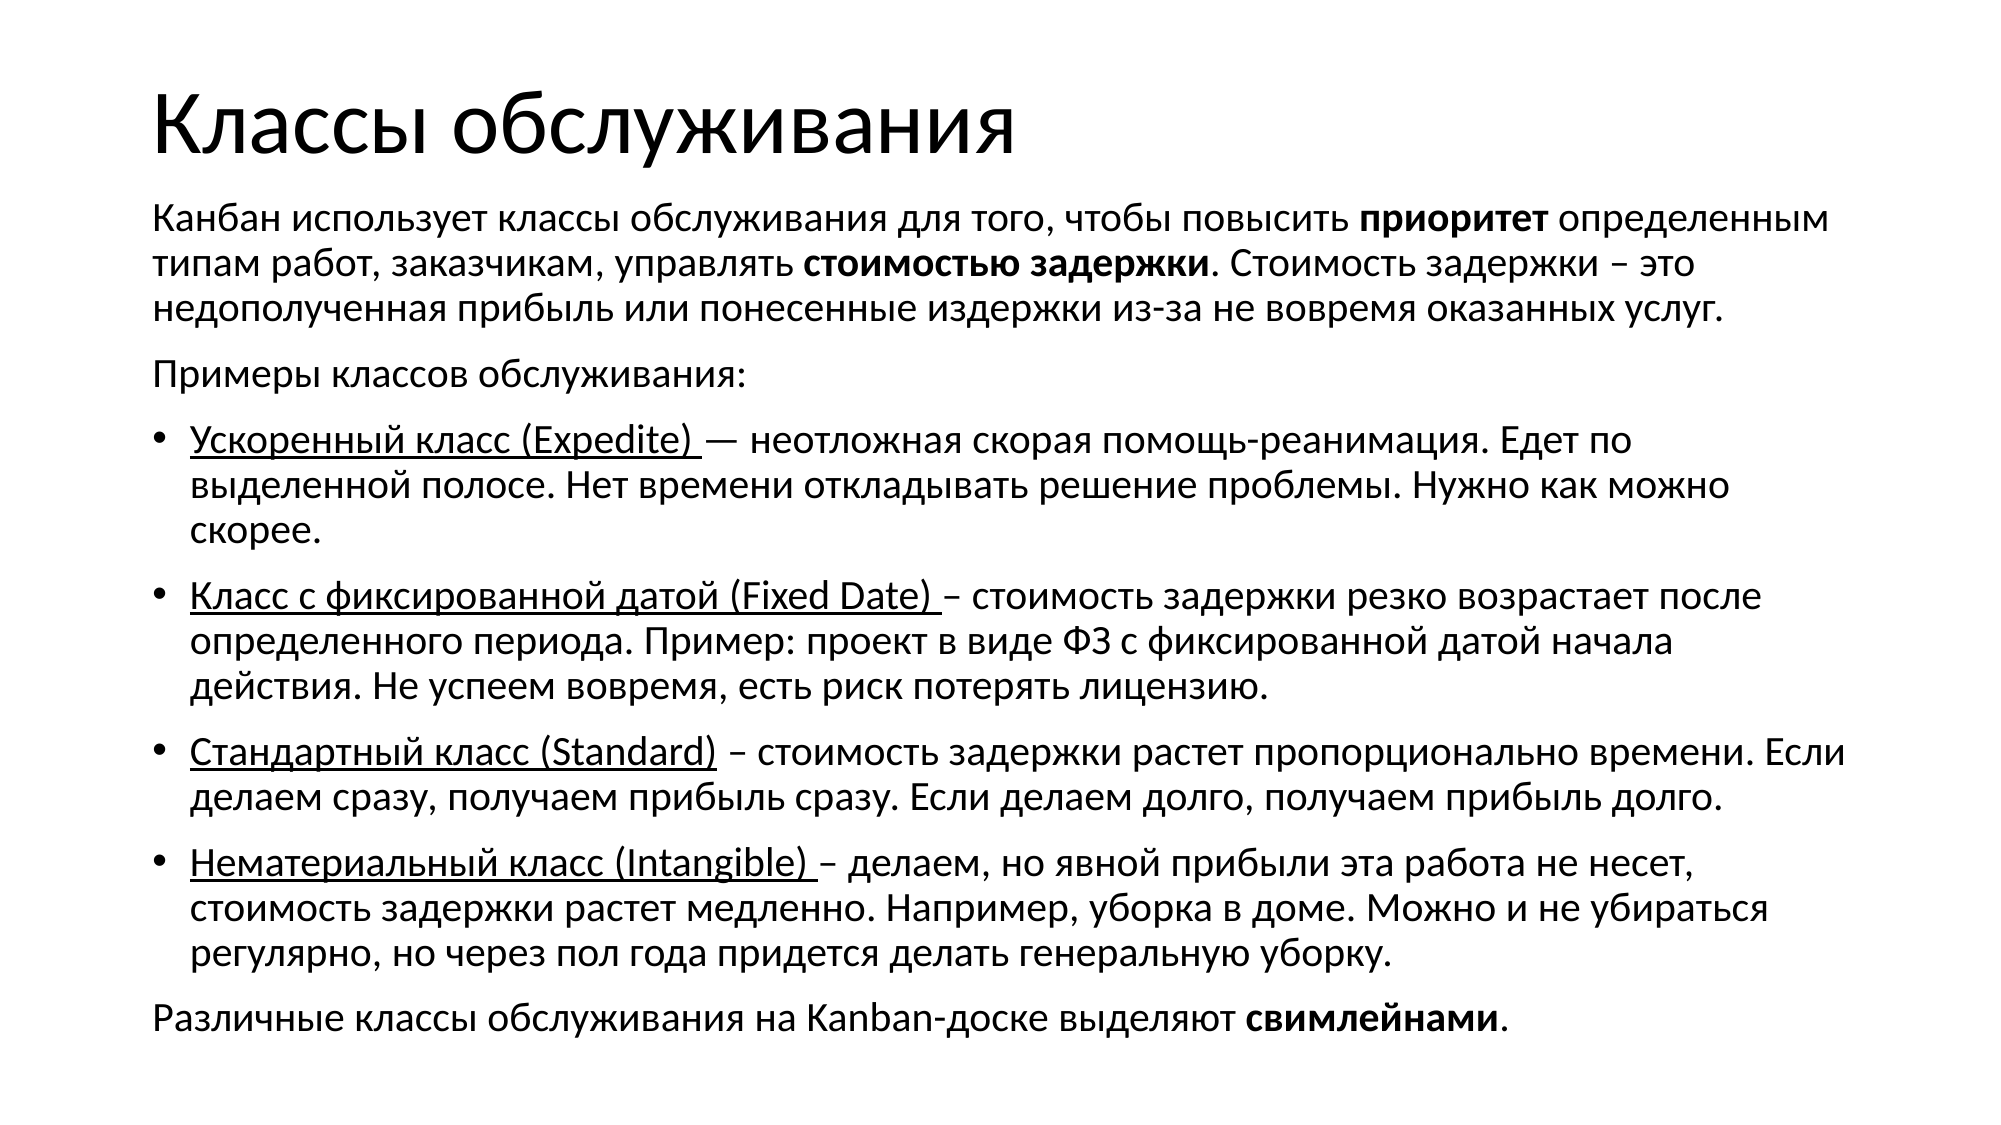

# Классы обслуживания
Канбан использует классы обслуживания для того, чтобы повысить приоритет определенным типам работ, заказчикам, управлять стоимостью задержки. Стоимость задержки – это недополученная прибыль или понесенные издержки из-за не вовремя оказанных услуг.
Примеры классов обслуживания:
Ускоренный класс (Expedite) — неотложная скорая помощь-реанимация. Едет по выделенной полосе. Нет времени откладывать решение проблемы. Нужно как можно скорее.
Класс с фиксированной датой (Fixed Date) – стоимость задержки резко возрастает после определенного периода. Пример: проект в виде ФЗ с фиксированной датой начала действия. Не успеем вовремя, есть риск потерять лицензию.
Стандартный класс (Standard) – стоимость задержки растет пропорционально времени. Если делаем сразу, получаем прибыль сразу. Если делаем долго, получаем прибыль долго.
Нематериальный класс (Intangible) – делаем, но явной прибыли эта работа не несет, стоимость задержки растет медленно. Например, уборка в доме. Можно и не убираться регулярно, но через пол года придется делать генеральную уборку.
Различные классы обслуживания на Kanban-доске выделяют свимлейнами.